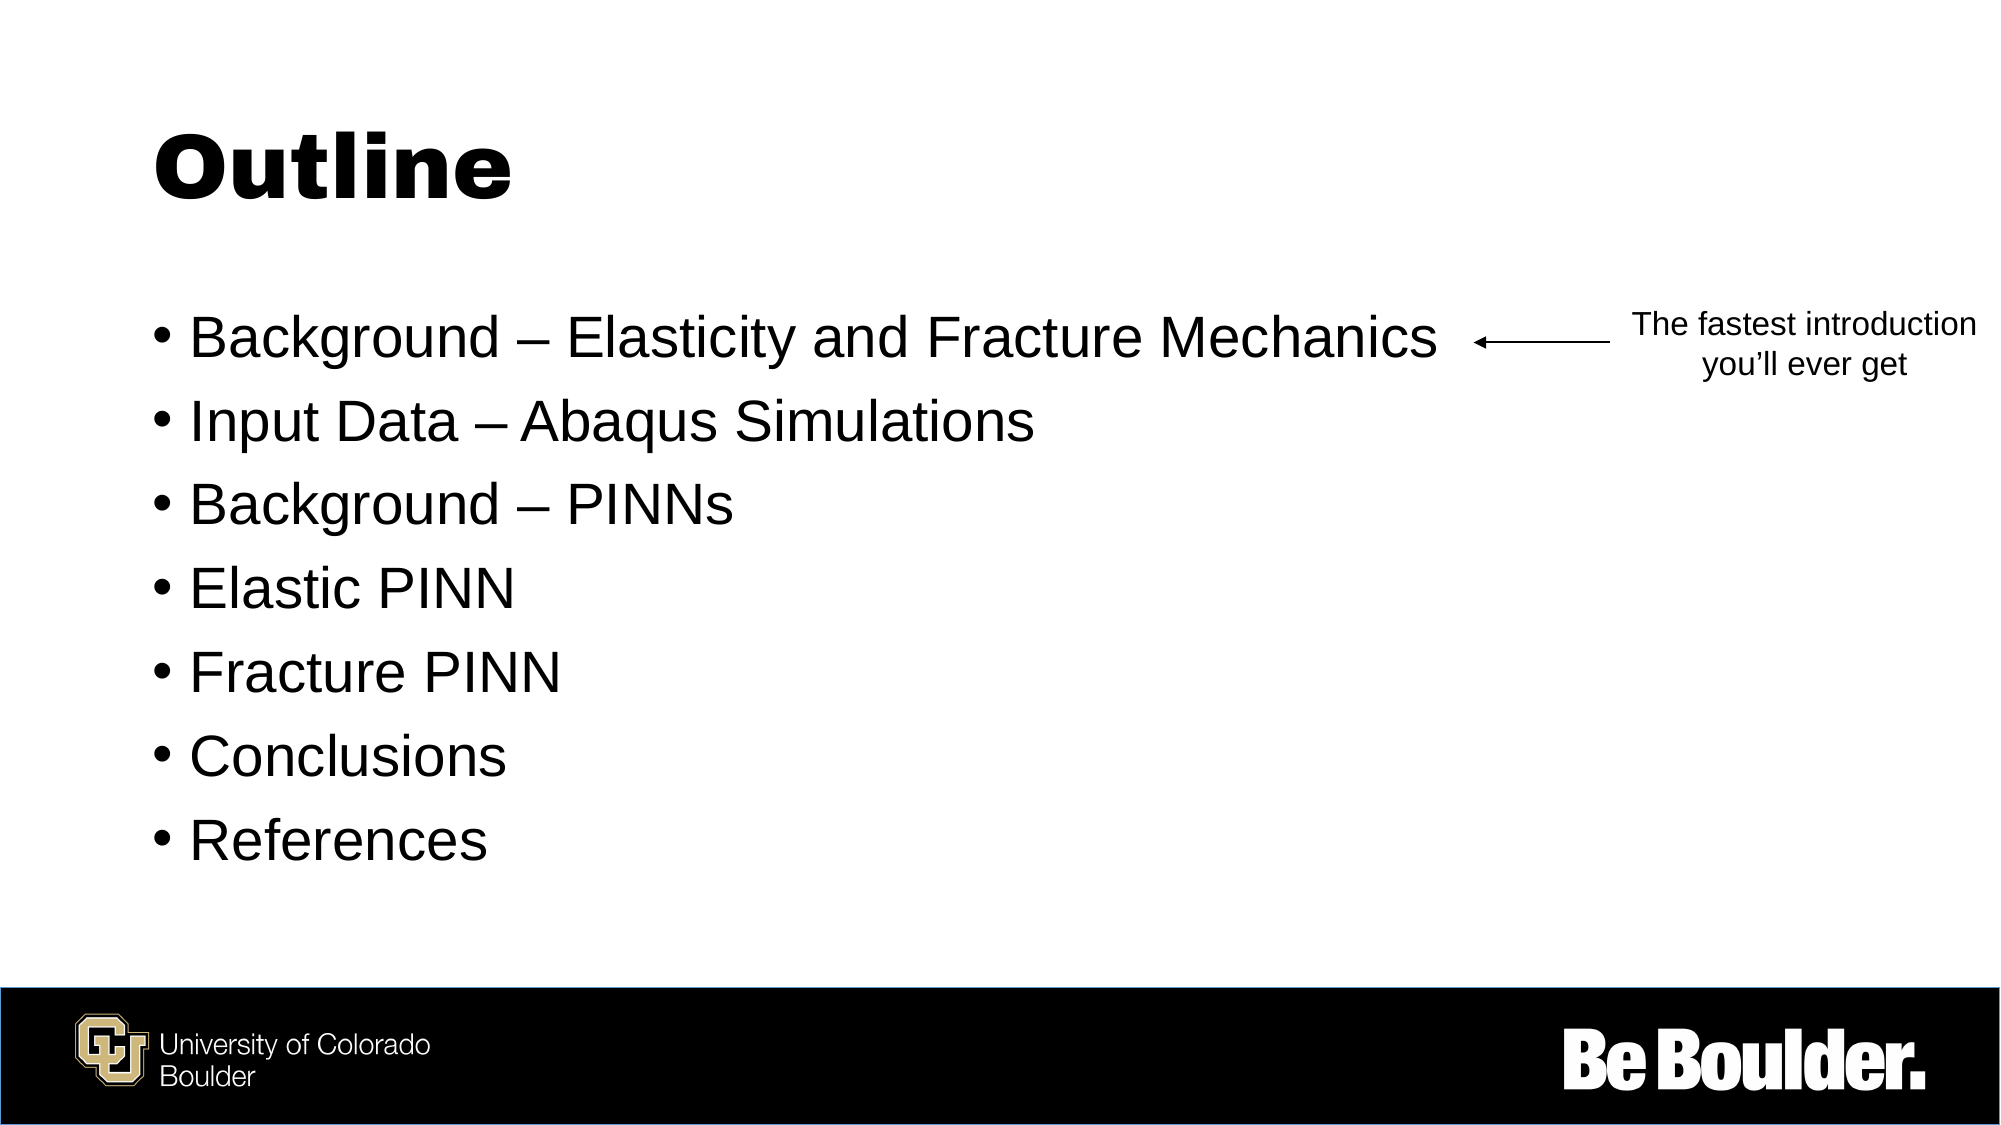

# Outline
The fastest introduction you’ll ever get
Background – Elasticity and Fracture Mechanics
Input Data – Abaqus Simulations
Background – PINNs
Elastic PINN
Fracture PINN
Conclusions
References